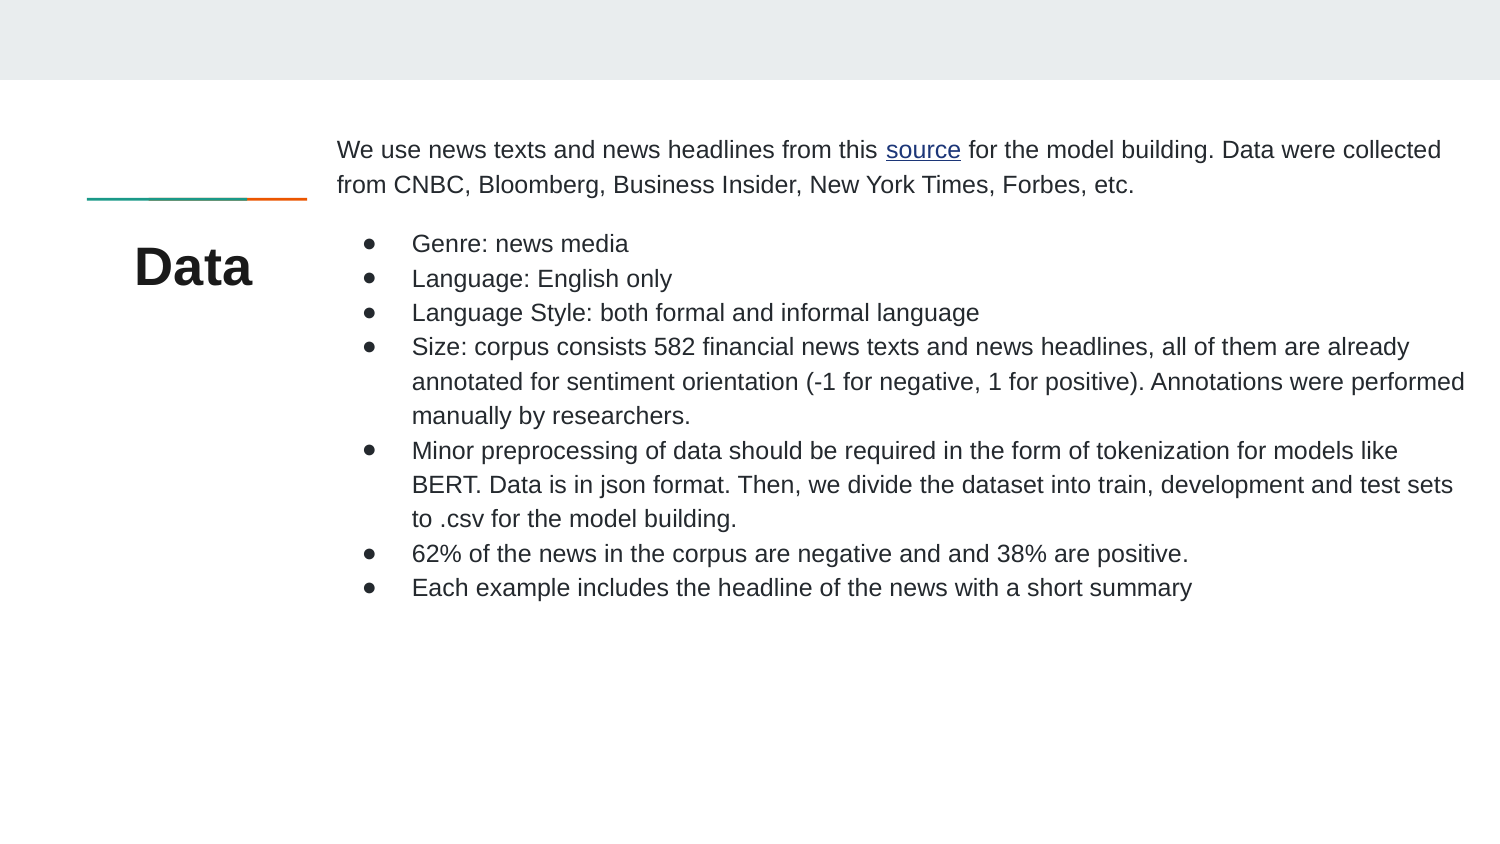

We use news texts and news headlines from this source for the model building. Data were collected from CNBC, Bloomberg, Business Insider, New York Times, Forbes, etc.
Genre: news media
Language: English only
Language Style: both formal and informal language
Size: corpus consists 582 financial news texts and news headlines, all of them are already annotated for sentiment orientation (-1 for negative, 1 for positive). Annotations were performed manually by researchers.
Minor preprocessing of data should be required in the form of tokenization for models like BERT. Data is in json format. Then, we divide the dataset into train, development and test sets to .csv for the model building.
62% of the news in the corpus are negative and and 38% are positive.
Each example includes the headline of the news with a short summary

# Data